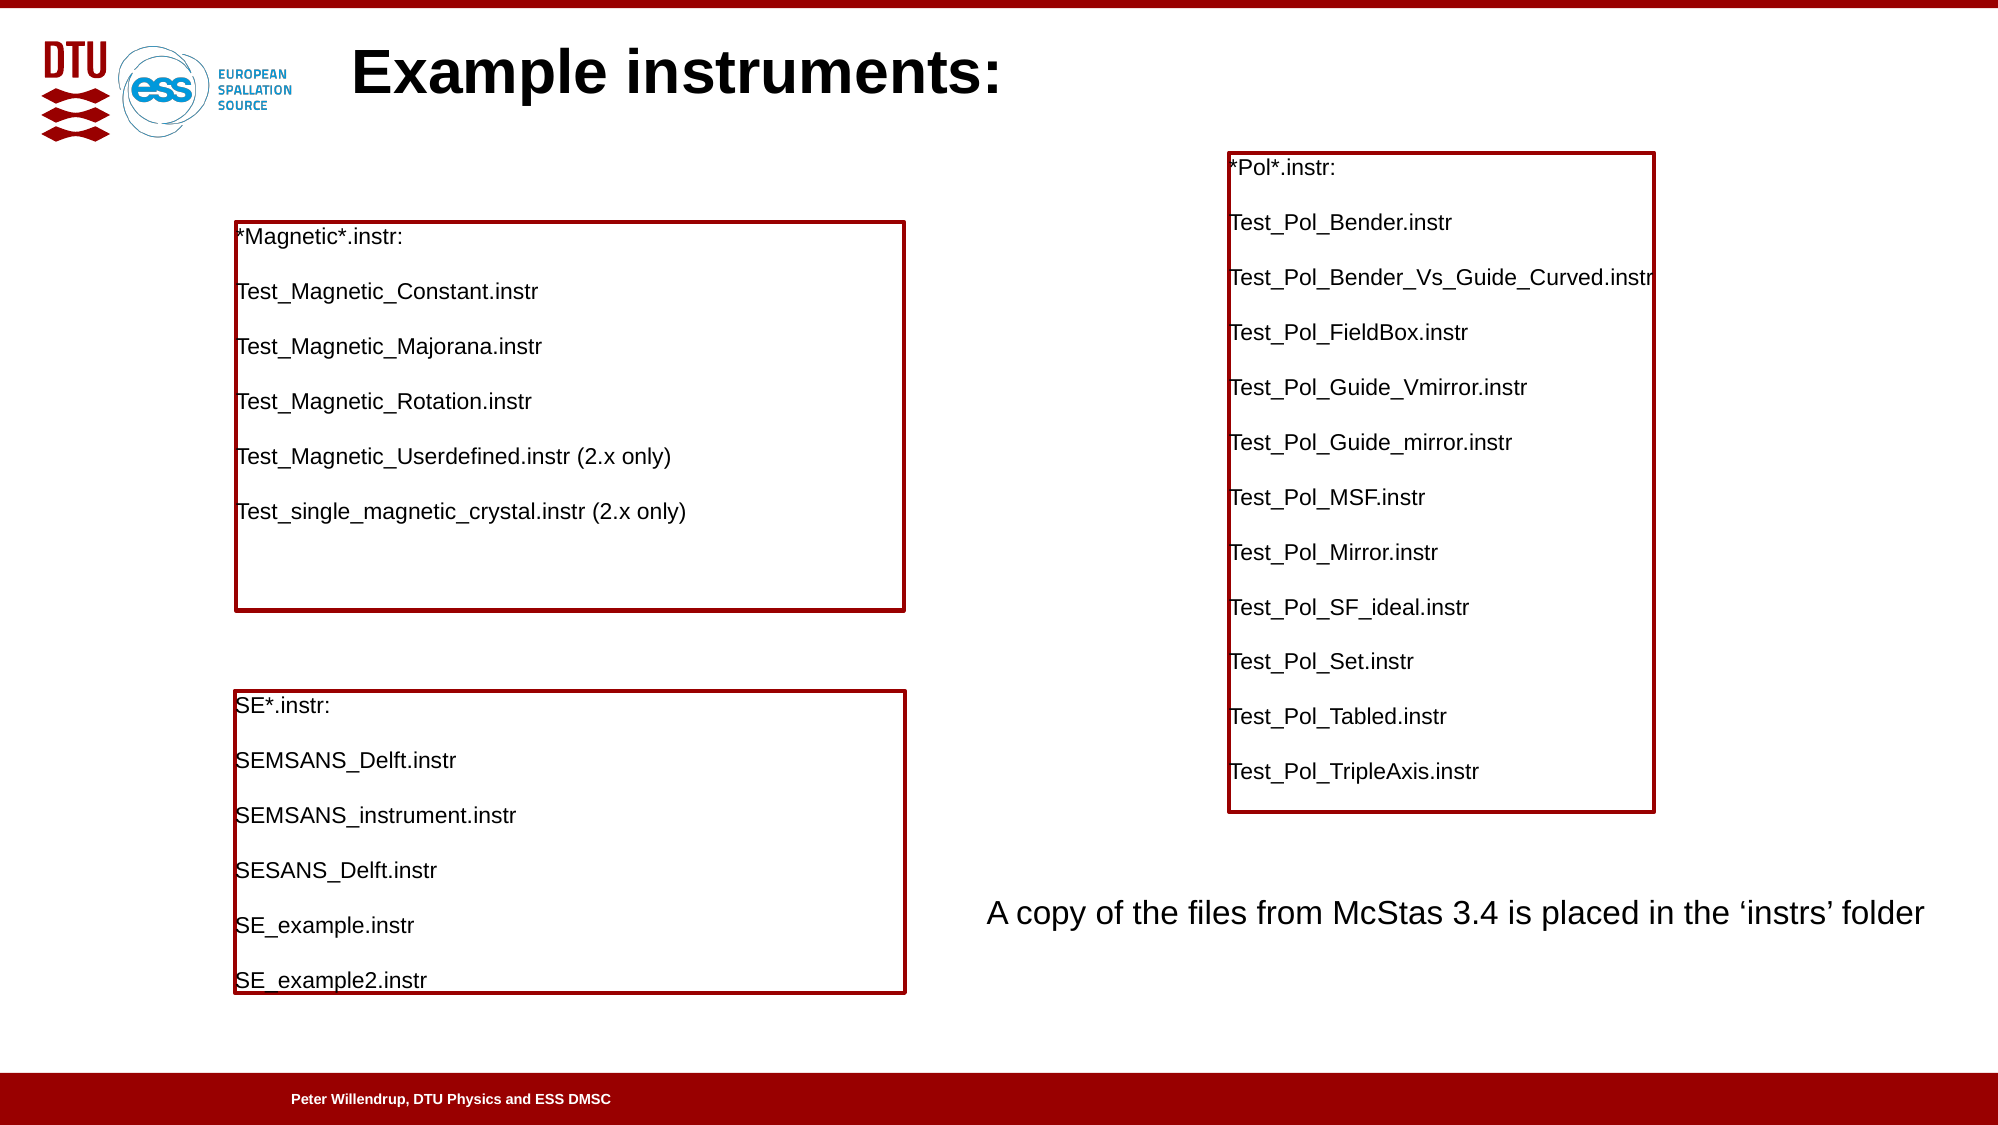

# Example instruments:
*Pol*.instr:
Test_Pol_Bender.instr
Test_Pol_Bender_Vs_Guide_Curved.instr
Test_Pol_FieldBox.instr
Test_Pol_Guide_Vmirror.instr
Test_Pol_Guide_mirror.instr
Test_Pol_MSF.instr
Test_Pol_Mirror.instr
Test_Pol_SF_ideal.instr
Test_Pol_Set.instr
Test_Pol_Tabled.instr
Test_Pol_TripleAxis.instr
*Magnetic*.instr:

Test_Magnetic_Constant.instr
Test_Magnetic_Majorana.instr
Test_Magnetic_Rotation.instr
Test_Magnetic_Userdefined.instr (2.x only)
Test_single_magnetic_crystal.instr (2.x only)
SE*.instr:
SEMSANS_Delft.instr
SEMSANS_instrument.instr
SESANS_Delft.instr
SE_example.instr
SE_example2.instr
A copy of the files from McStas 3.4 is placed in the ‘instrs’ folder
37